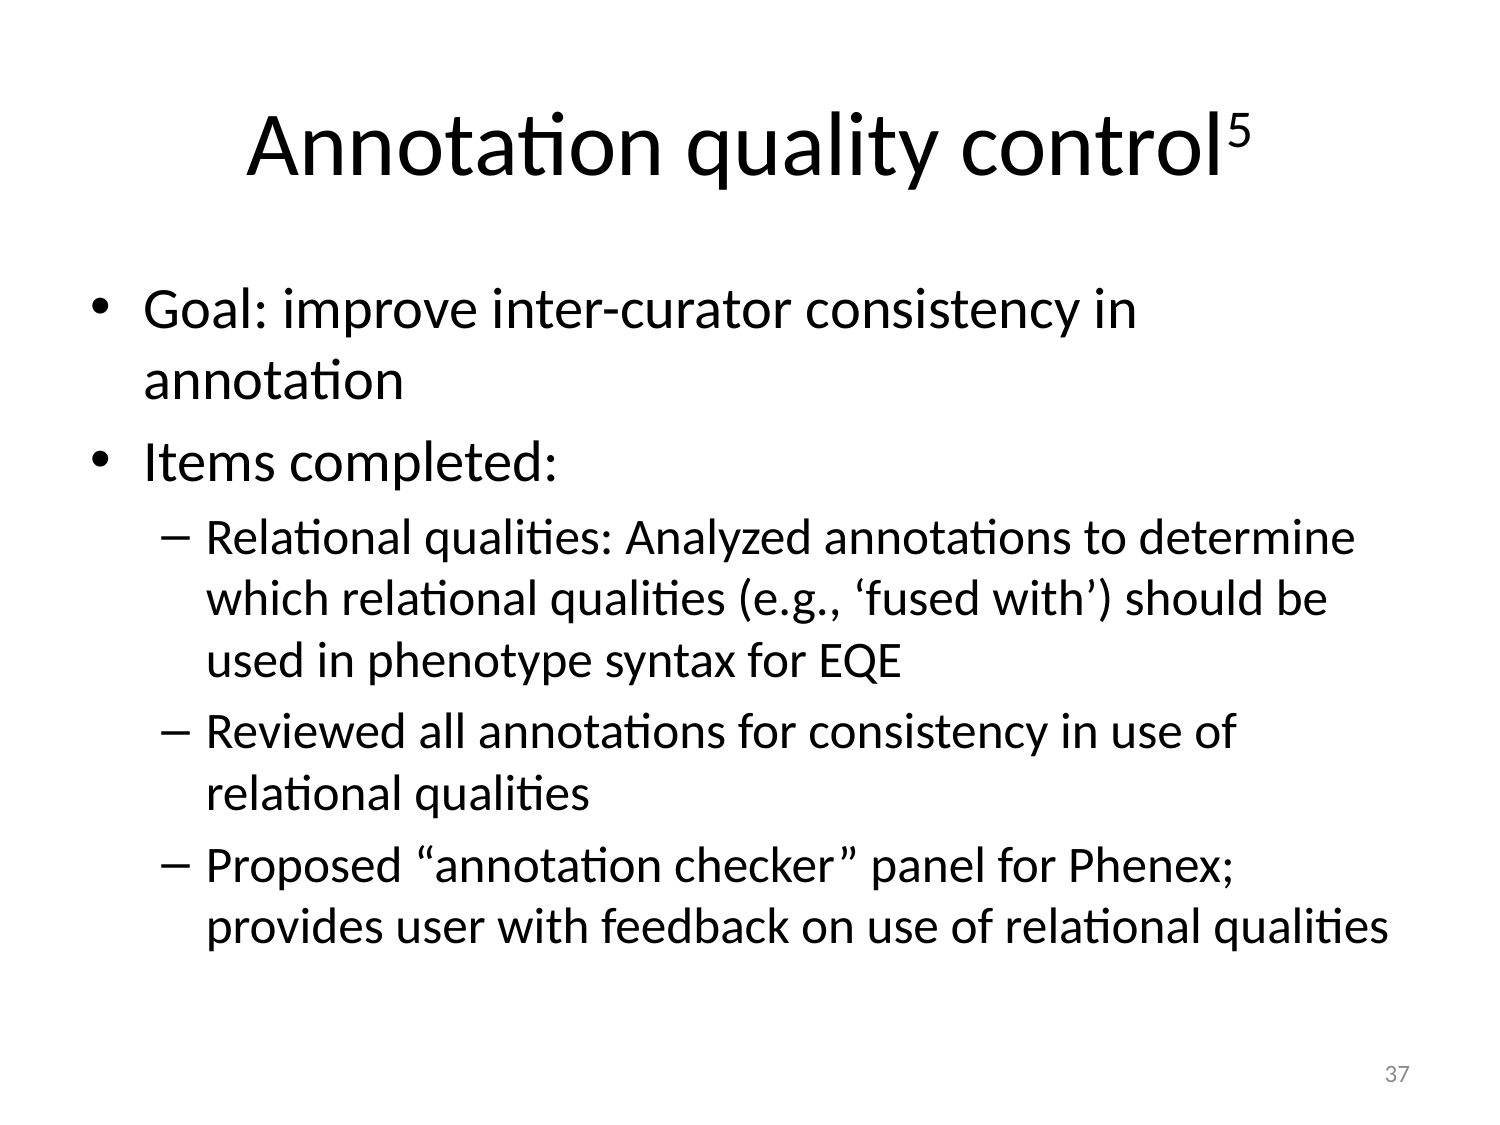

# Annotation quality control5
Goal: improve inter-curator consistency in annotation
Items completed:
Relational qualities: Analyzed annotations to determine which relational qualities (e.g., ‘fused with’) should be used in phenotype syntax for EQE
Reviewed all annotations for consistency in use of relational qualities
Proposed “annotation checker” panel for Phenex; provides user with feedback on use of relational qualities

37